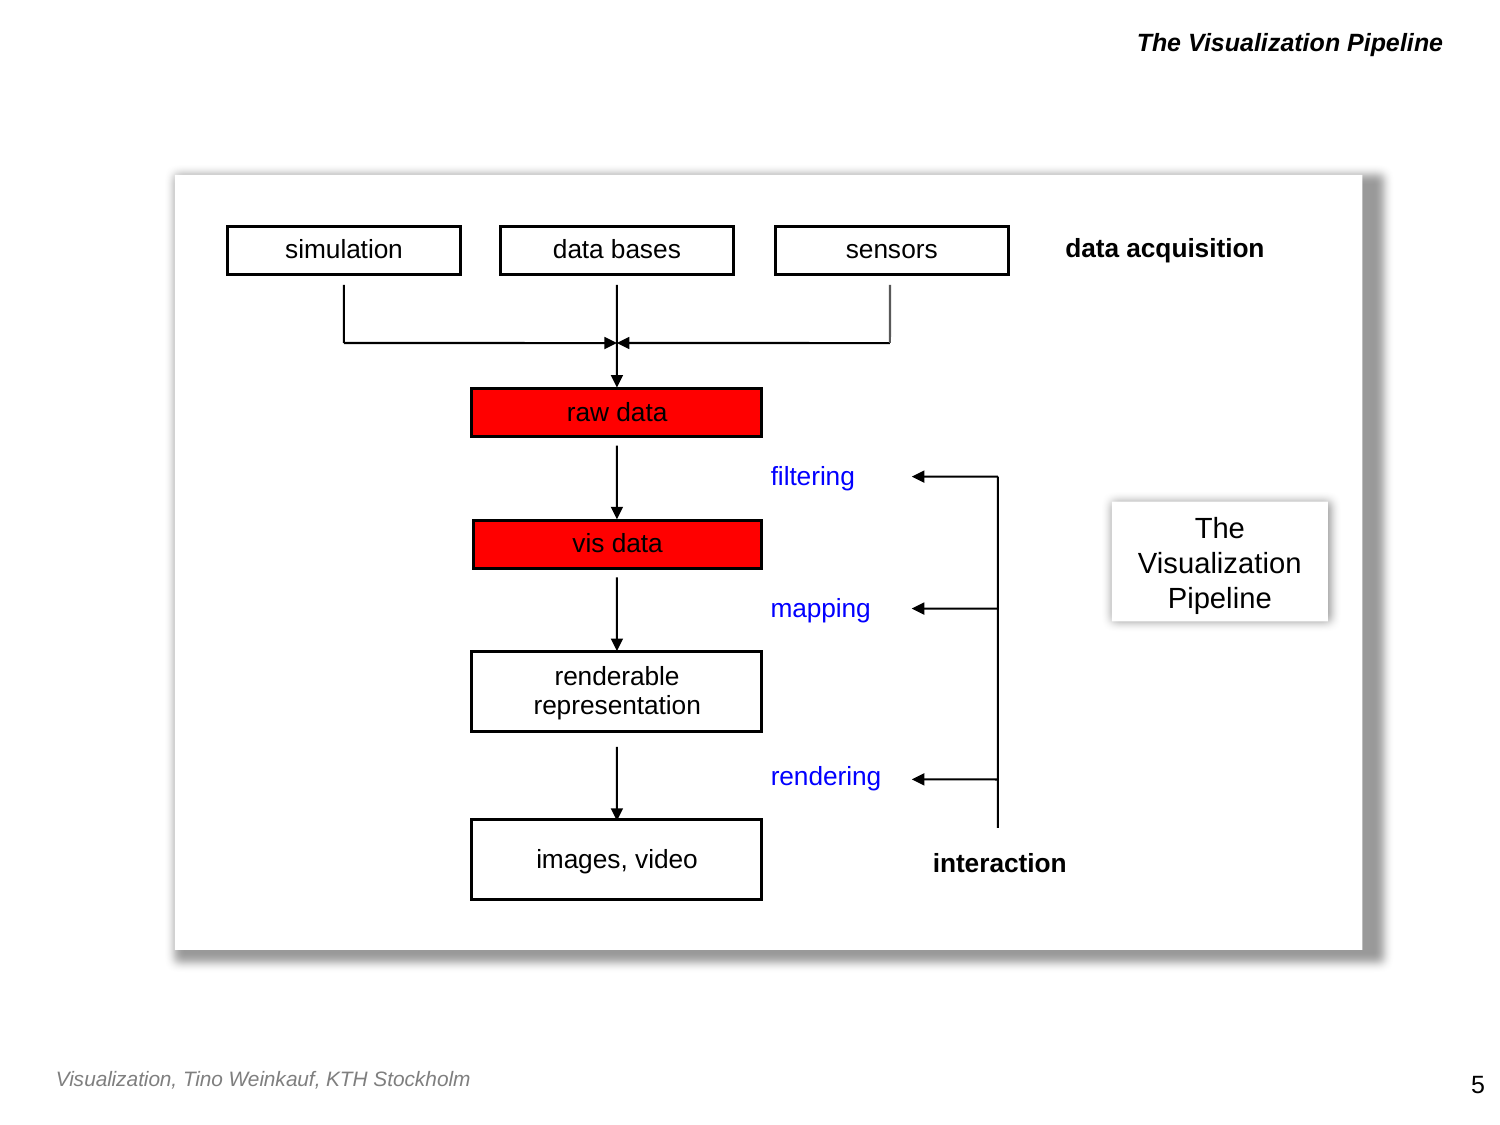

# The Visualization Pipeline

data acquisition
simulation
data bases
sensors

raw data

filtering

vis data

mapping
renderable representation

rendering
images, video
interaction
The Visualization Pipeline
5